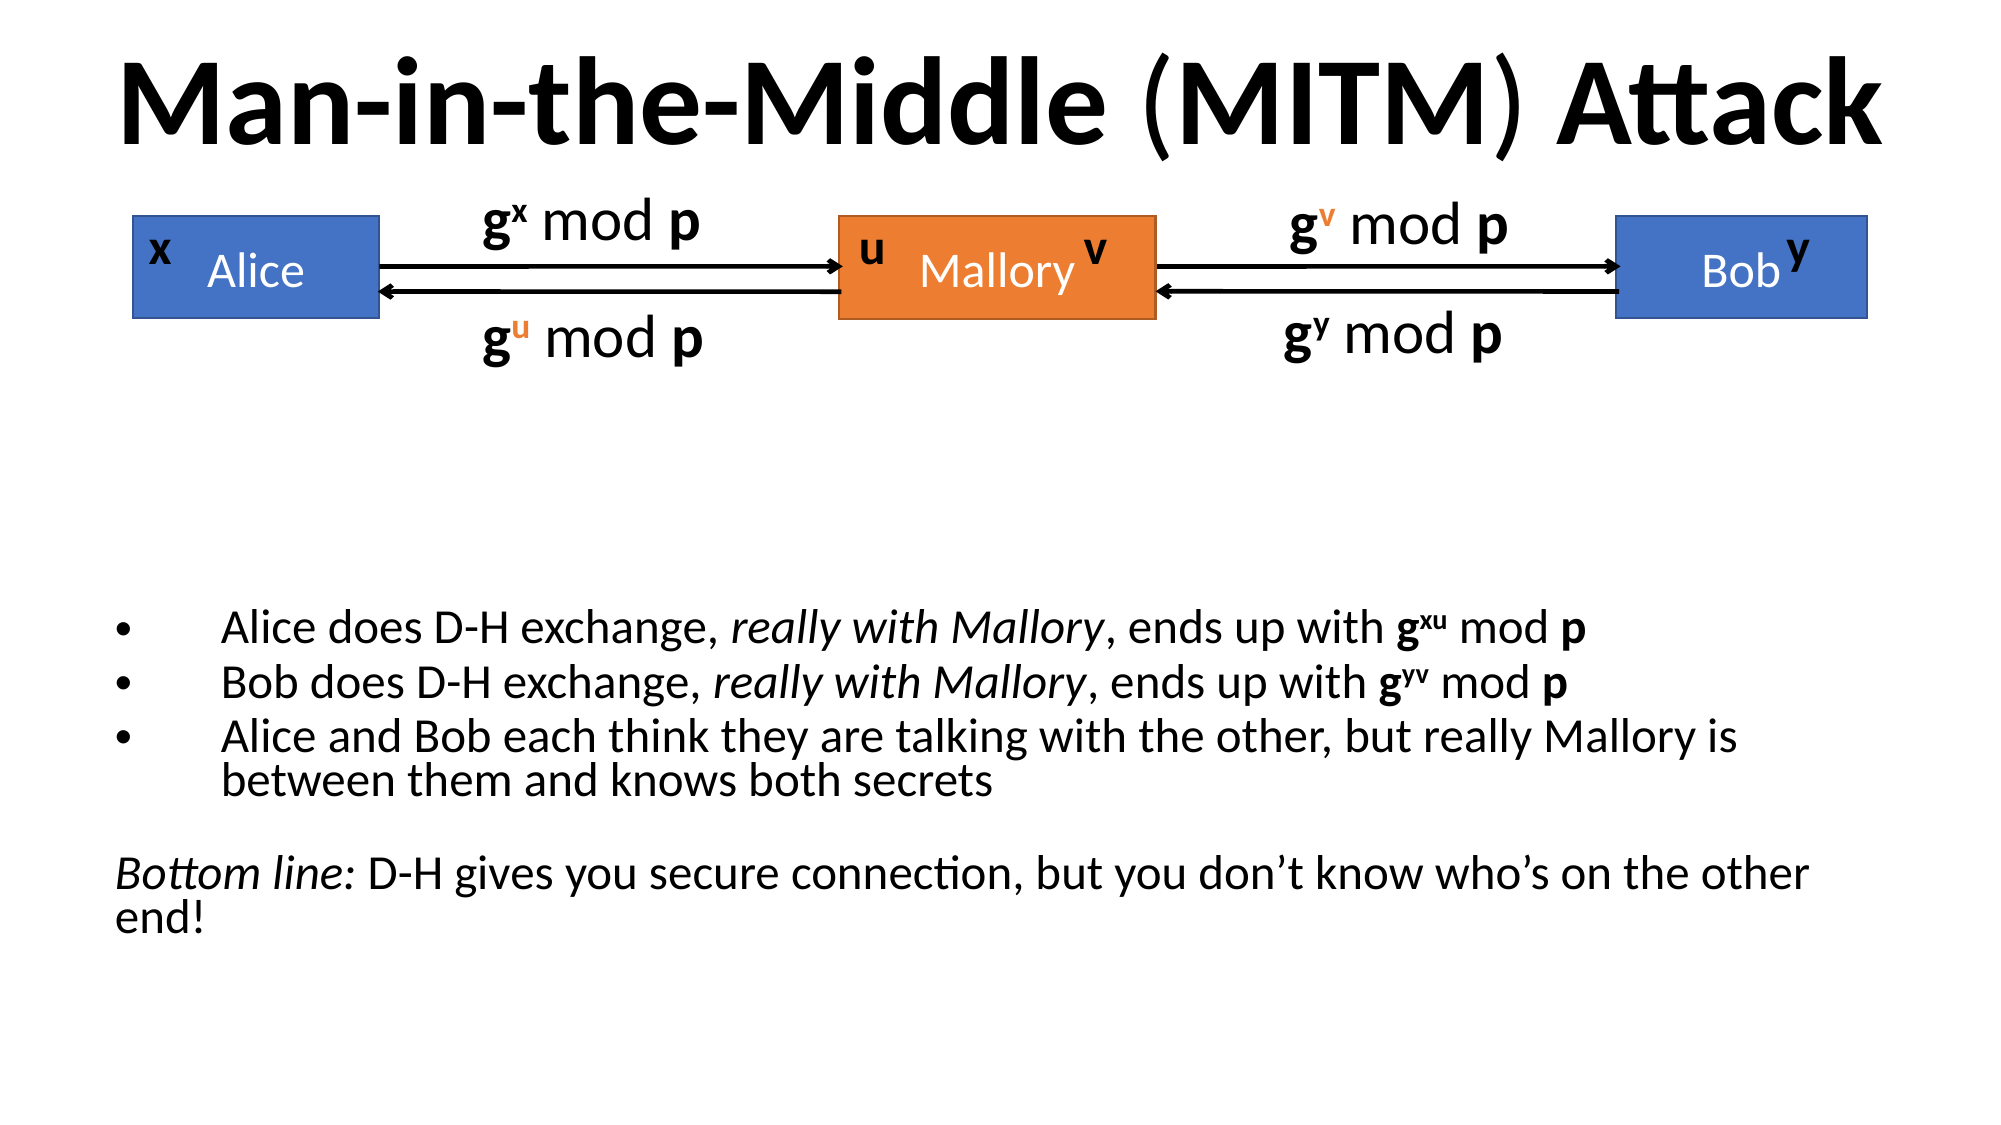

Man-in-the-Middle (MITM) Attack

Alice does D-H exchange, really with Mallory, ends up with gxu mod p
Bob does D-H exchange, really with Mallory, ends up with gyv mod p
Alice and Bob each think they are talking with the other, but really Mallory is between them and knows both secrets
Bottom line: D-H gives you secure connection, but you don’t know who’s on the other end!
gx mod p
gv mod p
x
u
v
y
Mallory
Alice
Bob
gy mod p
gu mod p